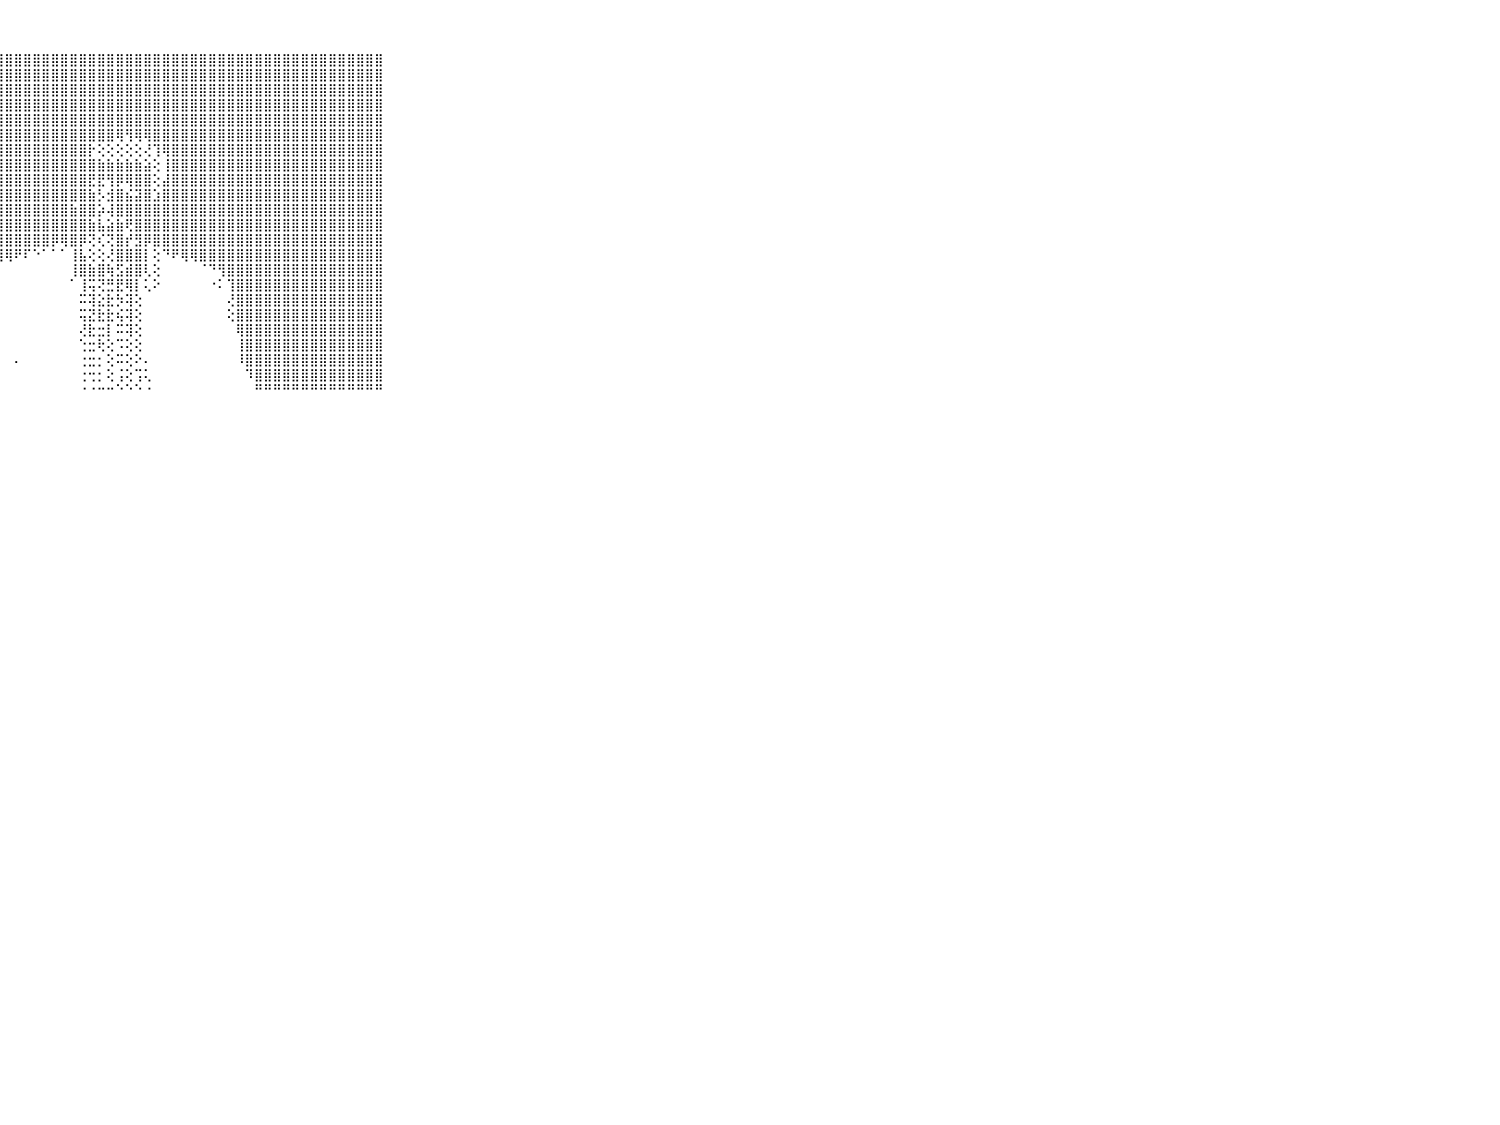

⠀⠀⠀⠀⠀⠀⠀⠀⠀⠀⠀⣿⣿⣿⣿⣿⣿⣿⣿⣿⣿⣿⣿⣿⣿⣿⣿⣿⣿⣿⣿⣿⣿⣿⣿⣿⣿⣿⣿⣿⣿⣿⣿⣿⣿⣿⣿⣿⣿⣿⣿⣿⣿⣿⣿⣿⣿⣿⣿⣿⣿⣿⣿⣿⣿⣿⣿⣿⣿⠀⠀⠀⠀⠀⠀⠀⠀⠀⠀⠀⠀
⠀⠀⠀⠀⠀⠀⠀⠀⠀⠀⠀⣿⣿⣿⣿⣿⣿⣿⣿⣿⣿⣿⣿⣿⣿⣿⣿⣿⣿⣿⣿⣿⣿⣿⣿⣿⣿⣿⣿⣿⣿⣿⣿⣿⣿⣿⣿⣿⣿⣿⣿⣿⣿⣿⣿⣿⣿⣿⣿⣿⣿⣿⣿⣿⣿⣿⣿⣿⣿⠀⠀⠀⠀⠀⠀⠀⠀⠀⠀⠀⠀
⠀⠀⠀⠀⠀⠀⠀⠀⠀⠀⠀⣿⣿⣿⣿⣿⣿⣿⣿⣿⣿⣿⣿⣿⣿⣿⣿⣿⣿⣿⣿⣿⣿⣿⣿⣿⣿⣿⣿⣿⣿⣿⣿⣿⣿⣿⣿⣿⣿⣿⣿⣿⣿⣿⣿⣿⣿⣿⣿⣿⣿⣿⣿⣿⣿⣿⣿⣿⣿⠀⠀⠀⠀⠀⠀⠀⠀⠀⠀⠀⠀
⠀⠀⠀⠀⠀⠀⠀⠀⠀⠀⠀⣿⣿⣿⣿⣿⣿⣿⣿⣿⣿⣿⣿⣿⣿⣿⣿⣿⣿⣿⣿⣿⣿⣿⣿⣿⣿⣿⣿⣿⣿⣿⣿⣿⣿⣿⣿⣿⣿⣿⣿⣿⣿⣿⣿⣿⣿⣿⣿⣿⣿⣿⣿⣿⣿⣿⣿⣿⣿⠀⠀⠀⠀⠀⠀⠀⠀⠀⠀⠀⠀
⠀⠀⠀⠀⠀⠀⠀⠀⠀⠀⠀⣿⣿⣿⣿⣿⣿⣿⣿⣿⣿⣿⣿⣿⣿⣿⣿⣿⣿⣿⣿⣿⣿⣿⣿⣿⣿⣿⣿⣿⣿⣿⣿⣿⣿⣿⣿⣿⣿⣿⣿⣿⣿⣿⣿⣿⣿⣿⣿⣿⣿⣿⣿⣿⣿⣿⣿⣿⣿⠀⠀⠀⠀⠀⠀⠀⠀⠀⠀⠀⠀
⠀⠀⠀⠀⠀⠀⠀⠀⠀⠀⠀⣿⣿⣿⣿⣿⣿⣿⣿⣿⣿⣿⣿⣿⣿⣿⣿⣿⣿⣿⣿⣿⣿⣿⣿⣿⣿⣿⣿⣿⢿⢻⢿⢿⣿⣿⣿⣿⣿⣿⣿⣿⣿⣿⣿⣿⣿⣿⣿⣿⣿⣿⣿⣿⣿⣿⣿⣿⣿⠀⠀⠀⠀⠀⠀⠀⠀⠀⠀⠀⠀
⠀⠀⠀⠀⠀⠀⠀⠀⠀⠀⠀⣿⣿⣿⣿⣿⣿⣿⣿⣿⣿⣿⣿⣿⣿⣿⣿⣿⣿⣿⣿⣿⣿⣿⣿⣿⣿⡗⢕⢕⢕⢕⢕⢜⢹⢿⣿⣿⣿⣿⣿⣿⣿⣿⣿⣿⣿⣿⣿⣿⣿⣿⣿⣿⣿⣿⣿⣿⣿⠀⠀⠀⠀⠀⠀⠀⠀⠀⠀⠀⠀
⠀⠀⠀⠀⠀⠀⠀⠀⠀⠀⠀⣿⣿⣿⣿⣿⣿⣿⣿⣿⣿⣿⣿⣿⣿⣿⣿⣿⣿⣿⣿⣿⣿⣿⣿⣿⣿⣿⣷⣷⣷⣷⣷⣵⢕⢸⣿⣿⣿⣿⣿⣿⣿⣿⣿⣿⣿⣿⣿⣿⣿⣿⣿⣿⣿⣿⣿⣿⣿⠀⠀⠀⠀⠀⠀⠀⠀⠀⠀⠀⠀
⠀⠀⠀⠀⠀⠀⠀⠀⠀⠀⠀⣿⣿⣿⣿⣿⣿⣿⣿⣿⣿⣿⣿⣿⣿⣿⣿⣿⣿⣿⣿⣿⣿⣿⣿⣿⣿⣟⣟⢻⡿⢿⣿⣿⢕⣼⣿⣿⣿⣿⣿⣿⣿⣿⣿⣿⣿⣿⣿⣿⣿⣿⣿⣿⣿⣿⣿⣿⣿⠀⠀⠀⠀⠀⠀⠀⠀⠀⠀⠀⠀
⠀⠀⠀⠀⠀⠀⠀⠀⠀⠀⠀⣿⣿⣿⣿⣿⣿⣿⣿⣿⣿⣿⣿⣿⣿⣿⣿⣿⣿⣿⣿⣿⣿⣿⣿⣿⣿⣷⡣⣺⣿⣮⣽⣿⣱⣿⣿⣿⣿⣿⣿⣿⣿⣿⣿⣿⣿⣿⣿⣿⣿⣿⣿⣿⣿⣿⣿⣿⣿⠀⠀⠀⠀⠀⠀⠀⠀⠀⠀⠀⠀
⠀⠀⠀⠀⠀⠀⠀⠀⠀⠀⠀⣿⣿⣿⣿⣿⣿⣿⣿⣿⣿⣿⣿⣿⣿⣿⣿⣿⣿⣿⣿⣿⣿⣿⣿⣷⣿⣿⡵⢼⣿⣿⣿⣿⣿⣿⣿⣿⣿⣿⣿⣿⣿⣿⣿⣿⣿⣿⣿⣿⣿⣿⣿⣿⣿⣿⣿⣿⣿⠀⠀⠀⠀⠀⠀⠀⠀⠀⠀⠀⠀
⠀⠀⠀⠀⠀⠀⠀⠀⠀⠀⠀⣿⣿⣿⣿⣿⣿⣿⣿⣿⣿⣿⣿⣿⣿⣿⣿⣿⣿⣿⣿⣿⣿⣿⣿⣿⣿⣷⣧⣵⣷⢟⣿⣿⣿⣿⣿⣿⣿⣿⣿⣿⣿⣿⣿⣿⣿⣿⣿⣿⣿⣿⣿⣿⣿⣿⣿⣿⣿⠀⠀⠀⠀⠀⠀⠀⠀⠀⠀⠀⠀
⠀⠀⠀⠀⠀⠀⠀⠀⠀⠀⠀⣿⣿⣿⣿⣿⣿⣿⣿⣿⣿⣿⣿⣿⣿⣿⣿⣿⣿⣿⣿⣿⣿⡿⢿⣿⡿⢝⢎⢝⣿⡞⣻⡿⣿⣿⣿⣿⣿⣿⣿⣿⣿⣿⣿⣿⣿⣿⣿⣿⣿⣿⣿⣿⣿⣿⣿⣿⣿⠀⠀⠀⠀⠀⠀⠀⠀⠀⠀⠀⠀
⠀⠀⠀⠀⠀⠀⠀⠀⠀⠀⠀⣿⣿⣿⣿⣿⣿⣿⣿⣿⣿⣿⣿⣿⣿⣿⣿⢿⢿⠟⠏⠑⠁⠁⠁⢸⣧⢕⢕⢜⣿⣿⣿⡇⢕⠙⠟⢿⢿⣿⣿⣿⣿⣿⣿⣿⣿⣿⣿⣿⣿⣿⣿⣿⣿⣿⣿⣿⣿⠀⠀⠀⠀⠀⠀⠀⠀⠀⠀⠀⠀
⠀⠀⠀⠀⠀⠀⠀⠀⠀⠀⠀⣿⣿⣿⣿⣿⣿⣿⣿⣿⣿⣿⣿⣿⣿⣿⢇⠀⠀⠀⠀⠀⠀⠀⠀⢸⣿⣷⣿⢷⣫⣾⣿⢇⢕⠀⠀⠀⠀⠈⠙⢻⣿⣿⣿⣿⣿⣿⣿⣿⣿⣿⣿⣿⣿⣿⣿⣿⣿⠀⠀⠀⠀⠀⠀⠀⠀⠀⠀⠀⠀
⠀⠀⠀⠀⠀⠀⠀⠀⠀⠀⠀⣿⣿⣿⣿⣿⣿⣿⣿⣿⣿⣿⣿⣿⣿⡟⠁⠀⠀⠀⠀⠀⠀⠀⠀⠁⢸⢭⢝⣛⣟⢿⡇⢅⠕⠀⠀⠀⠀⠀⠐⠅⢹⣿⣿⣿⣿⣿⣿⣿⣿⣿⣿⣿⣿⣿⣿⣿⣿⠀⠀⠀⠀⠀⠀⠀⠀⠀⠀⠀⠀
⠀⠀⠀⠀⠀⠀⠀⠀⠀⠀⠀⣿⣿⣿⣿⣿⣿⣿⣿⣿⣿⣿⣿⣿⣿⢇⠀⠀⠀⠀⠀⠀⠀⠀⠀⠀⠭⢽⣕⣗⡳⢽⢕⠀⠀⠀⠀⠀⠀⠀⠀⠀⢜⣿⣿⣿⣿⣿⣿⣿⣿⣿⣿⣿⣿⣿⣿⣿⣿⠀⠀⠀⠀⠀⠀⠀⠀⠀⠀⠀⠀
⠀⠀⠀⠀⠀⠀⠀⠀⠀⠀⠀⣿⣿⣿⣿⣿⣿⣿⣿⣿⣿⣿⣿⣿⣿⠁⠀⠀⠀⠀⠀⠀⠀⠀⠀⠀⢭⣝⣗⣗⢮⢽⢕⠀⠀⠀⠀⠀⠀⠀⠀⠀⢕⣿⣿⣿⣿⣿⣿⣿⣿⣿⣿⣿⣿⣿⣿⣿⣿⠀⠀⠀⠀⠀⠀⠀⠀⠀⠀⠀⠀
⠀⠀⠀⠀⠀⠀⠀⠀⠀⠀⠀⣿⣿⣿⣿⣿⣿⣿⣿⣿⣿⣿⣿⣿⡇⠀⠀⠀⠀⠀⠀⠀⠀⠀⠀⠀⢜⣗⣒⡇⠭⢽⢕⠀⠀⠀⠀⠀⠀⠀⠀⠀⠀⢿⣿⣿⣿⣿⣿⣿⣿⣿⣿⣿⣿⣿⣿⣿⣿⠀⠀⠀⠀⠀⠀⠀⠀⠀⠀⠀⠀
⠀⠀⠀⠀⠀⠀⠀⠀⠀⠀⠀⣿⣿⣿⣿⣿⣿⣿⣿⣿⣿⣿⣿⣿⢕⠀⠀⠀⠀⠀⠀⠀⠀⠀⠀⠀⢑⣒⢗⢕⠩⢕⢕⠀⠀⠀⠀⠀⠀⠀⠀⠀⠀⢸⣿⣿⣿⣿⣿⣿⣿⣿⣿⣿⣿⣿⣿⣿⣿⠀⠀⠀⠀⠀⠀⠀⠀⠀⠀⠀⠀
⠀⠀⠀⠀⠀⠀⠀⠀⠀⠀⠀⣿⣿⣿⣿⣿⣿⣿⣿⣿⣿⣿⣿⡟⠕⠀⠀⠀⠀⠄⠀⠀⠀⠀⠀⠀⢐⣒⡂⢕⠭⢕⠕⠄⠀⠀⠀⠀⠀⠀⠀⠀⠀⠸⣿⣿⣿⣿⣿⣿⣿⣿⣿⣿⣿⣿⣿⣿⣿⠀⠀⠀⠀⠀⠀⠀⠀⠀⠀⠀⠀
⠀⠀⠀⠀⠀⠀⠀⠀⠀⠀⠀⣿⣿⣿⣿⣿⣿⣿⣿⣿⣿⣿⣿⠃⠀⠀⠀⠀⠀⠀⠀⠀⠀⠀⠀⠀⢐⢒⡂⢕⢨⢕⢩⢅⠀⠀⠀⠀⠀⠀⠀⠀⠀⠀⠹⣿⣿⣿⣿⣿⣿⣿⣿⣿⣿⣿⣿⣿⣿⠀⠀⠀⠀⠀⠀⠀⠀⠀⠀⠀⠀
⠀⠀⠀⠀⠀⠀⠀⠀⠀⠀⠀⠛⠛⠛⠛⠛⠛⠛⠛⠛⠛⠛⠛⠐⠀⠀⠀⠀⠀⠀⠀⠀⠀⠀⠀⠀⠐⠐⠒⠒⠑⠑⠑⠐⠀⠀⠀⠀⠀⠀⠀⠀⠀⠀⠀⠛⠛⠛⠛⠛⠛⠛⠛⠛⠛⠛⠛⠛⠛⠀⠀⠀⠀⠀⠀⠀⠀⠀⠀⠀⠀